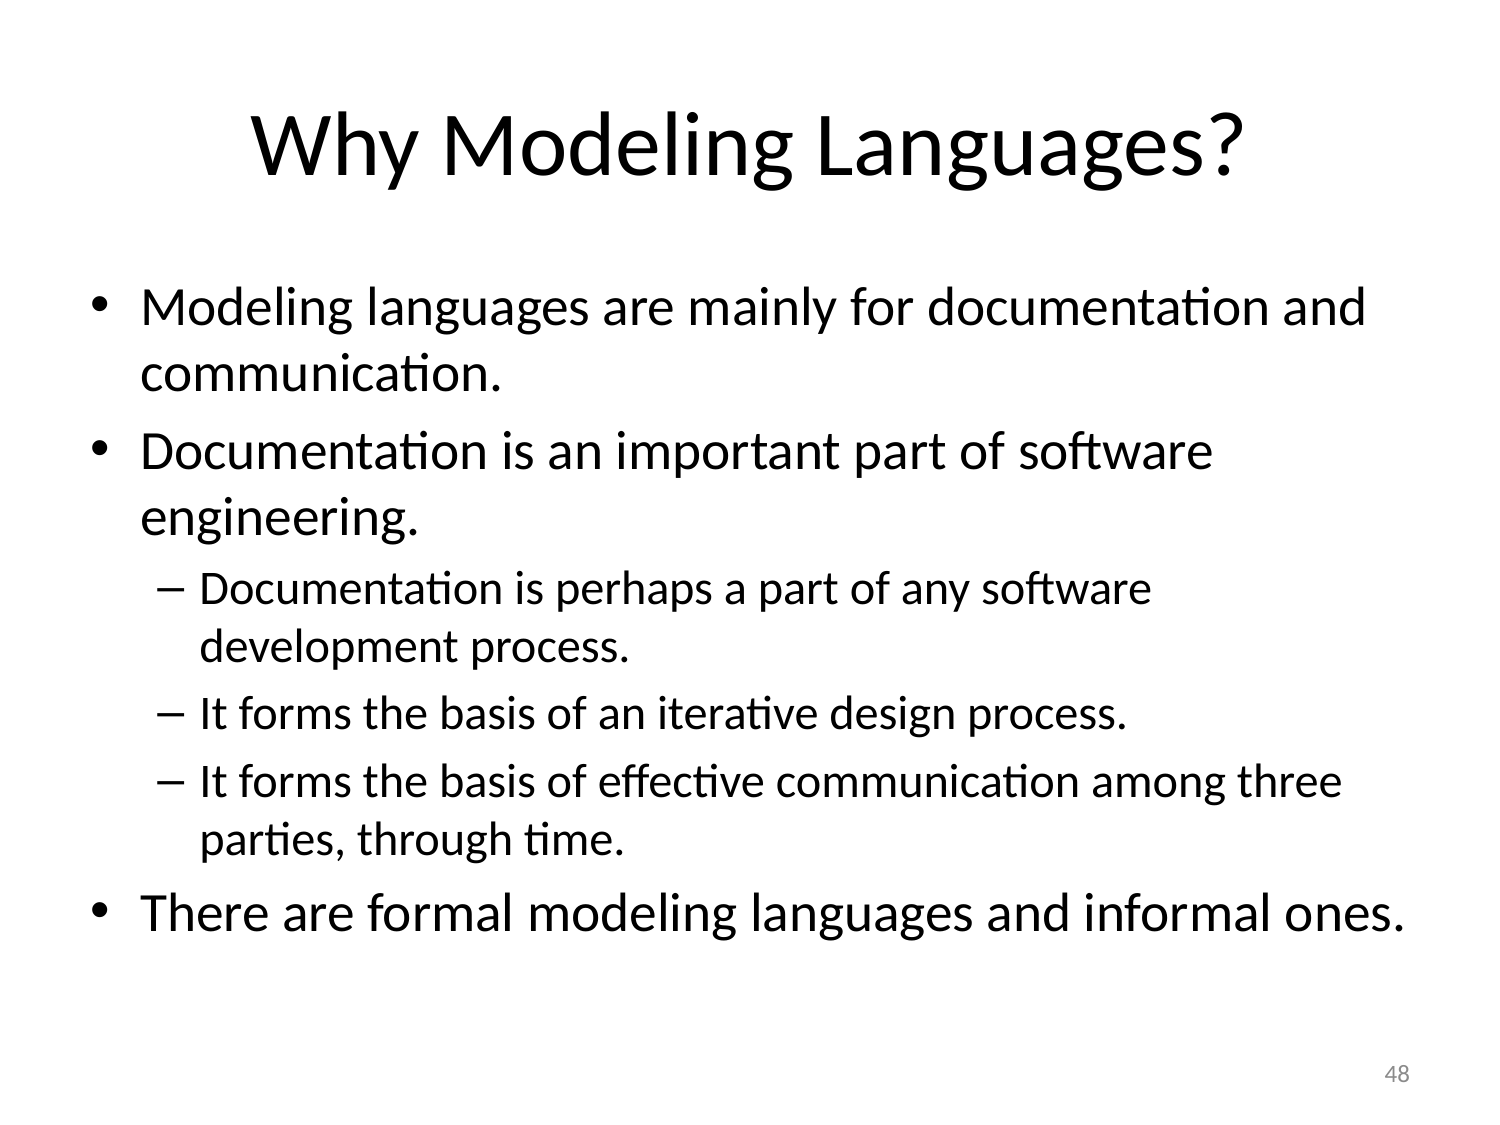

# Why Modeling Languages?
Modeling languages are mainly for documentation and communication.
Documentation is an important part of software engineering.
Documentation is perhaps a part of any software development process.
It forms the basis of an iterative design process.
It forms the basis of effective communication among three parties, through time.
There are formal modeling languages and informal ones.

48